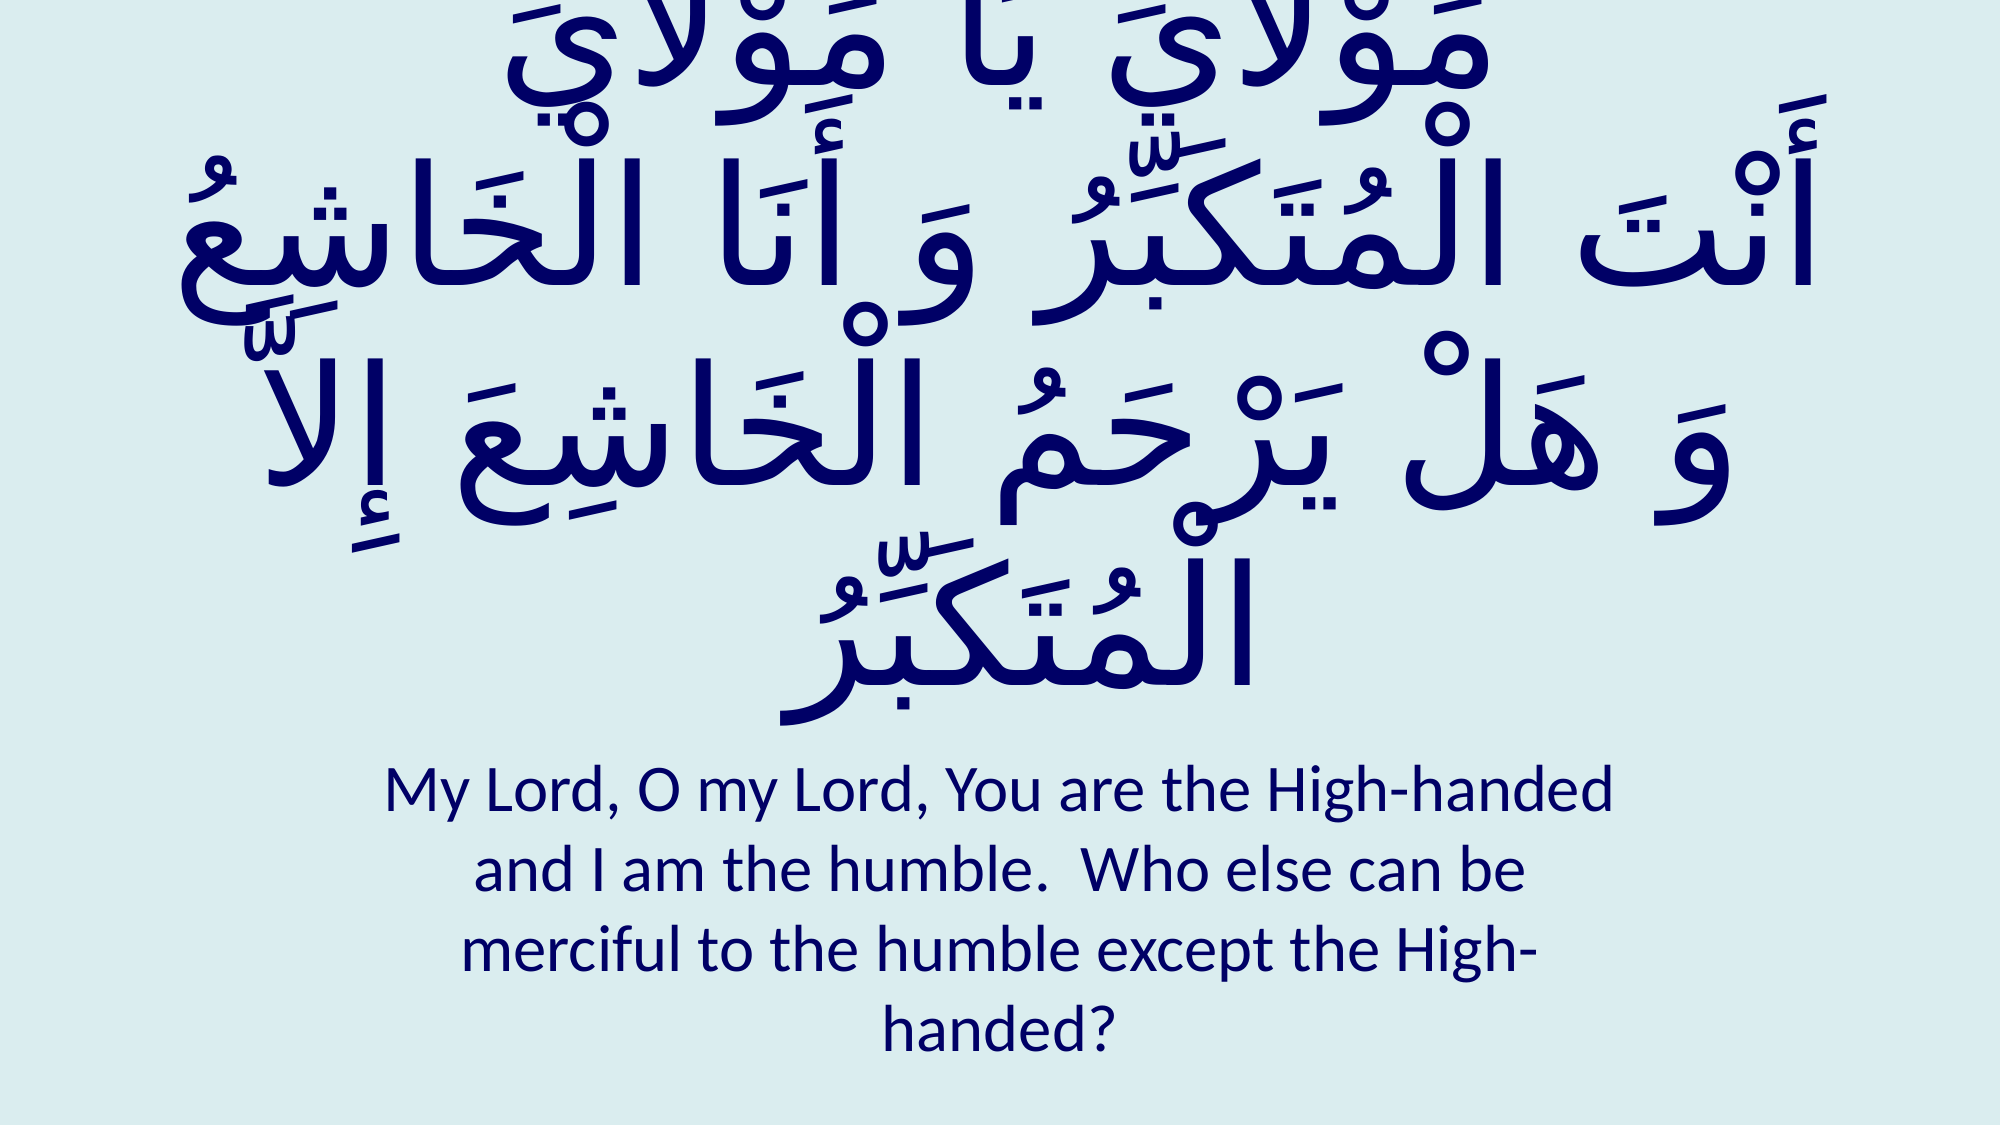

# مَوْلاَيَ يَا مَوْلاَيَ أَنْتَ الْمُتَكَبِّرُ وَ أَنَا الْخَاشِعُ وَ هَلْ يَرْحَمُ الْخَاشِعَ إِلاَّ الْمُتَكَبِّرُ
My Lord, O my Lord, You are the High-handed and I am the humble.  Who else can be merciful to the humble except the High-handed?